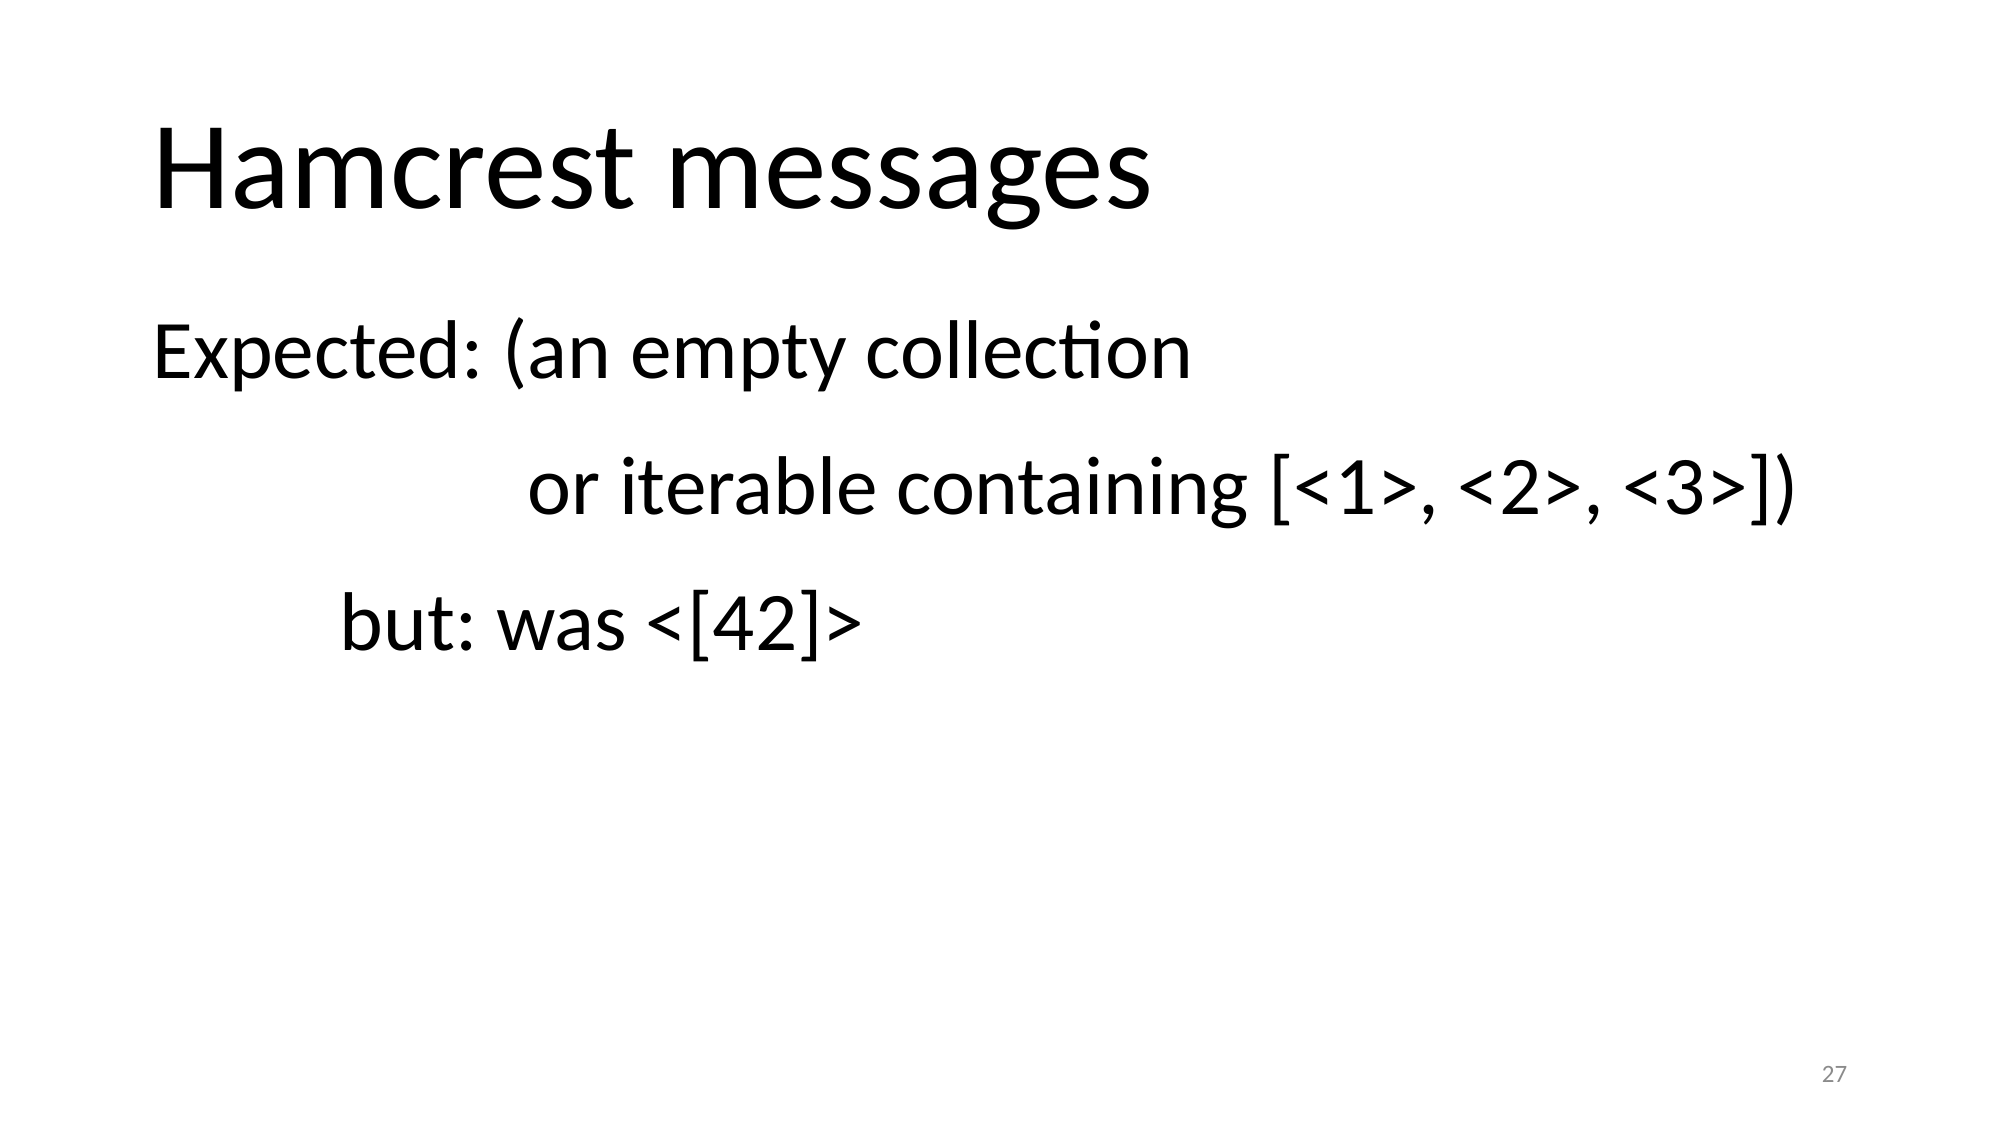

# Hamcrest messages
Expected: (an empty collection
                    or iterable containing [<1>, <2>, <3>])
          but: was <[42]>

27